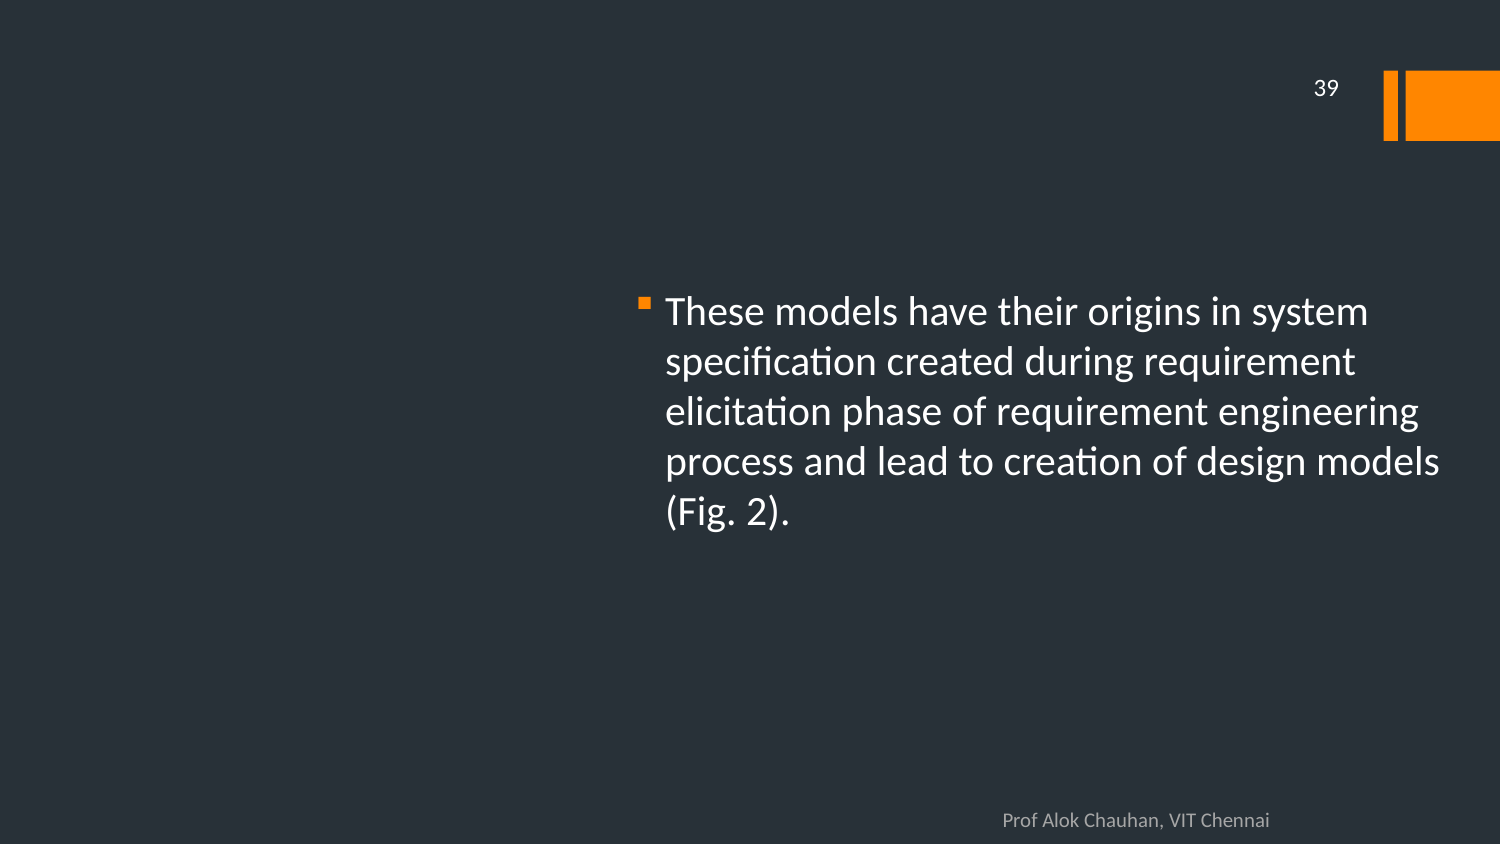

39

These models have their origins in system specification created during requirement elicitation phase of requirement engineering process and lead to creation of design models (Fig. 2).
Prof Alok Chauhan, VIT Chennai